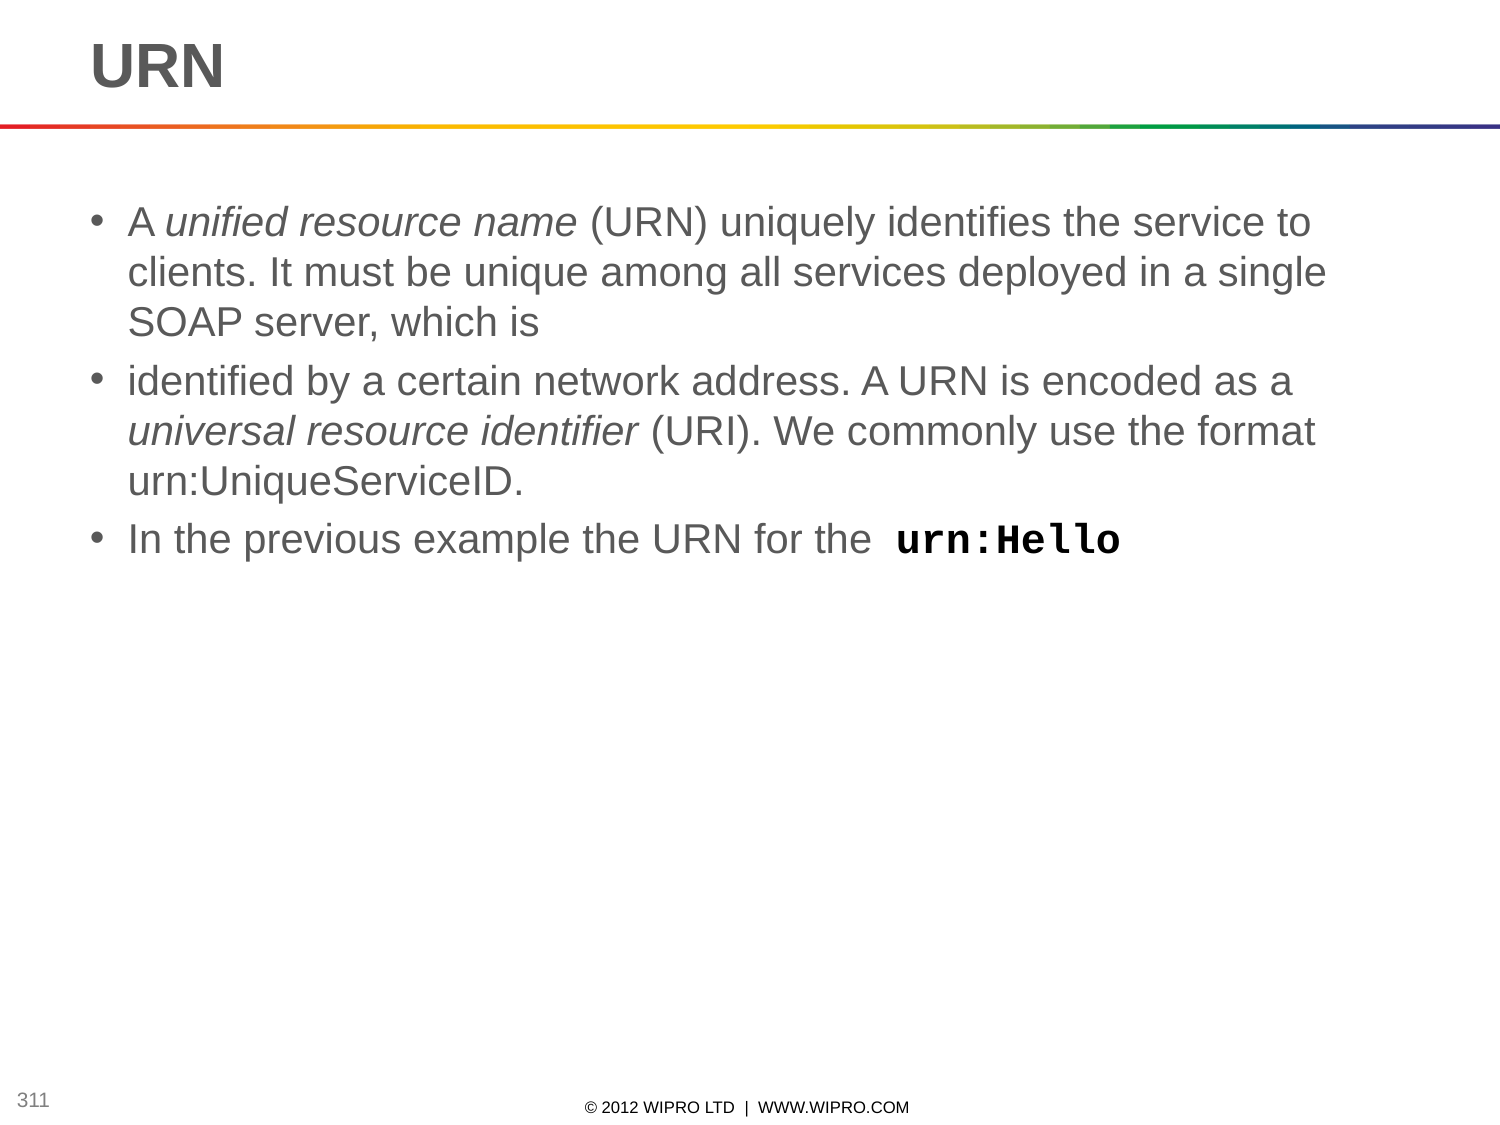

311
# URN
A unified resource name (URN) uniquely identifies the service to clients. It must be unique among all services deployed in a single SOAP server, which is
identified by a certain network address. A URN is encoded as a universal resource identifier (URI). We commonly use the format urn:UniqueServiceID.
In the previous example the URN for the  urn:Hello